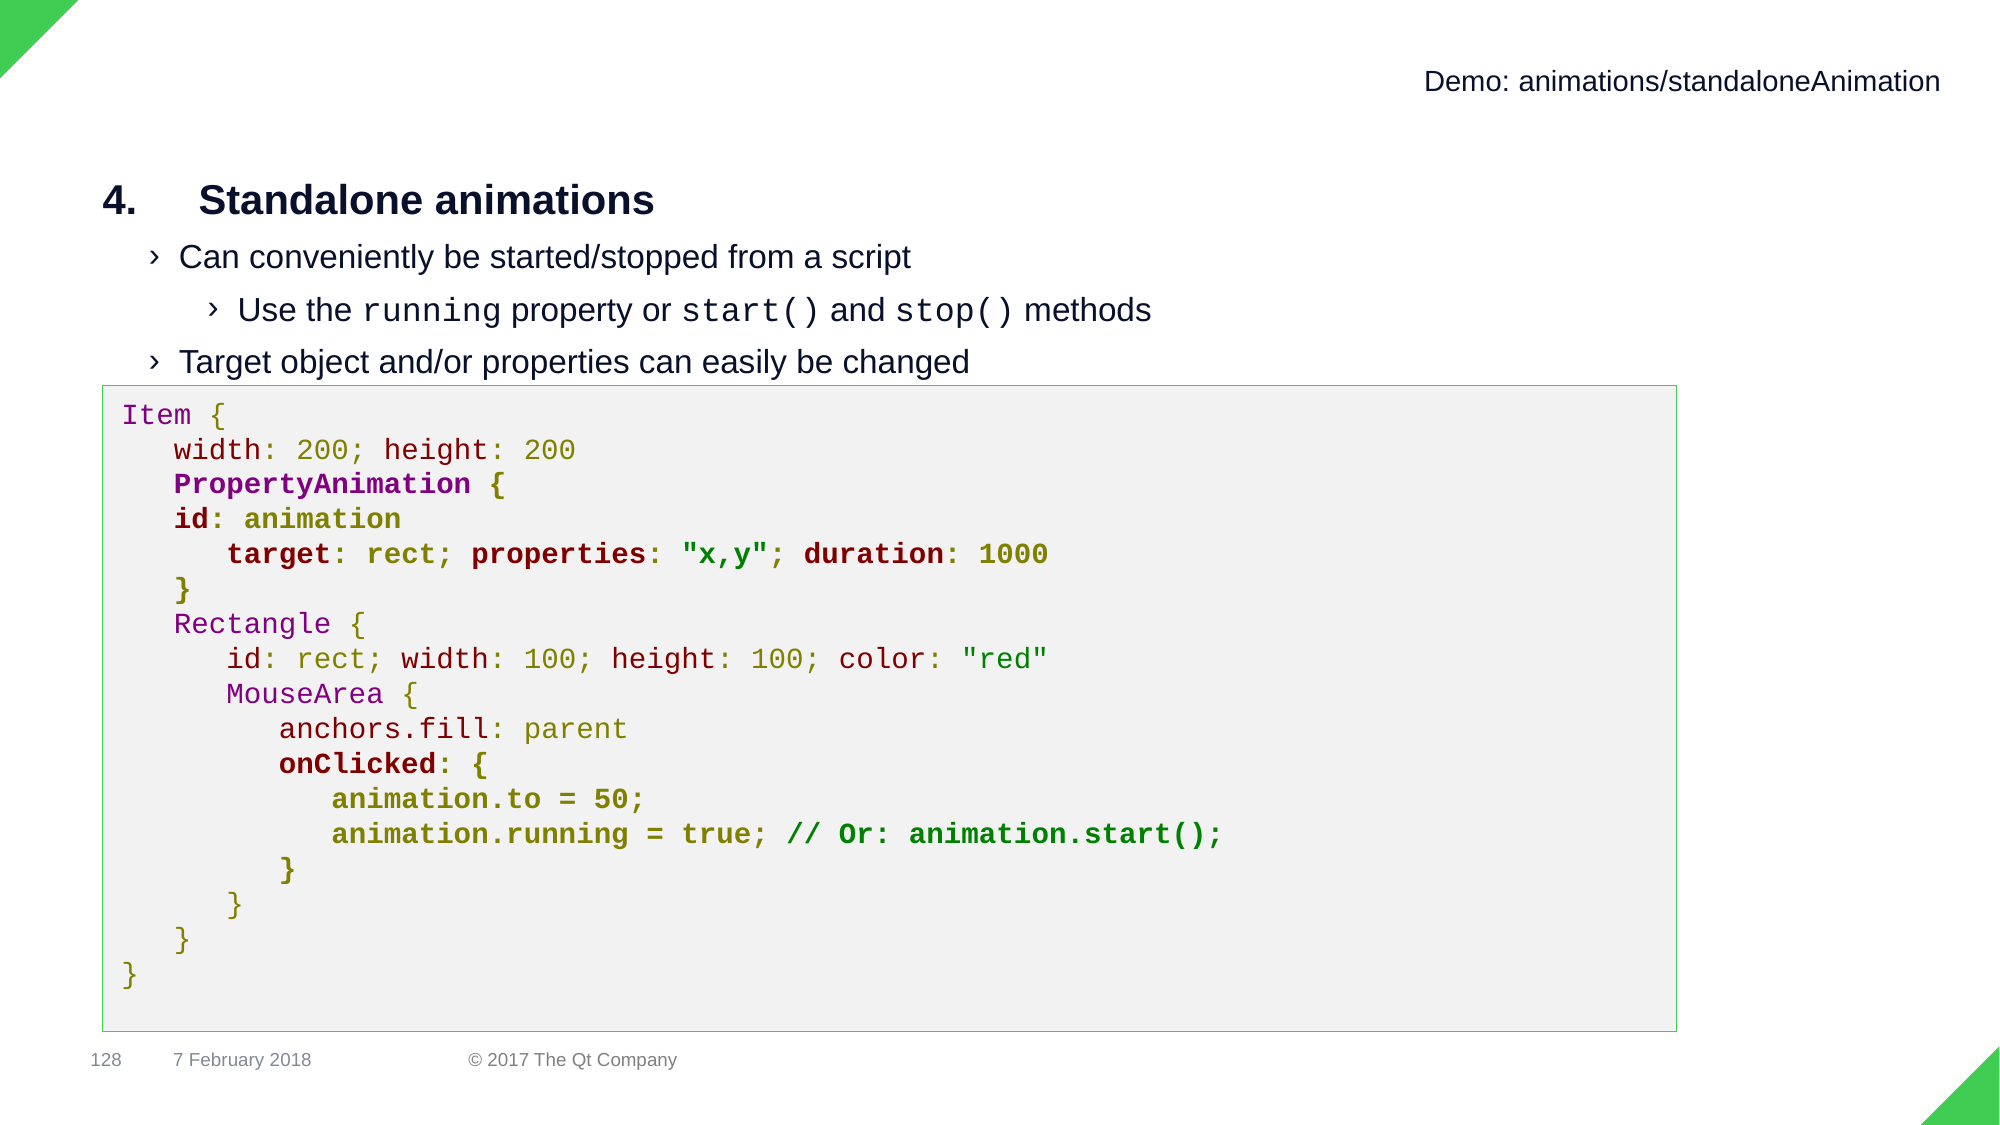

Demo: animations/standaloneAnimation
Standalone animations
Can conveniently be started/stopped from a script
Use the running property or start() and stop() methods
Target object and/or properties can easily be changed

Item {
   width: 200; height: 200
   PropertyAnimation {
   id: animation
      target: rect; properties: "x,y"; duration: 1000
   }
   Rectangle {
      id: rect; width: 100; height: 100; color: "red"
      MouseArea {
         anchors.fill: parent
         onClicked: {
            animation.to = 50;
            animation.running = true; // Or: animation.start();
         }
      }
   }
}
7 February 2018
128
© 2017 The Qt Company